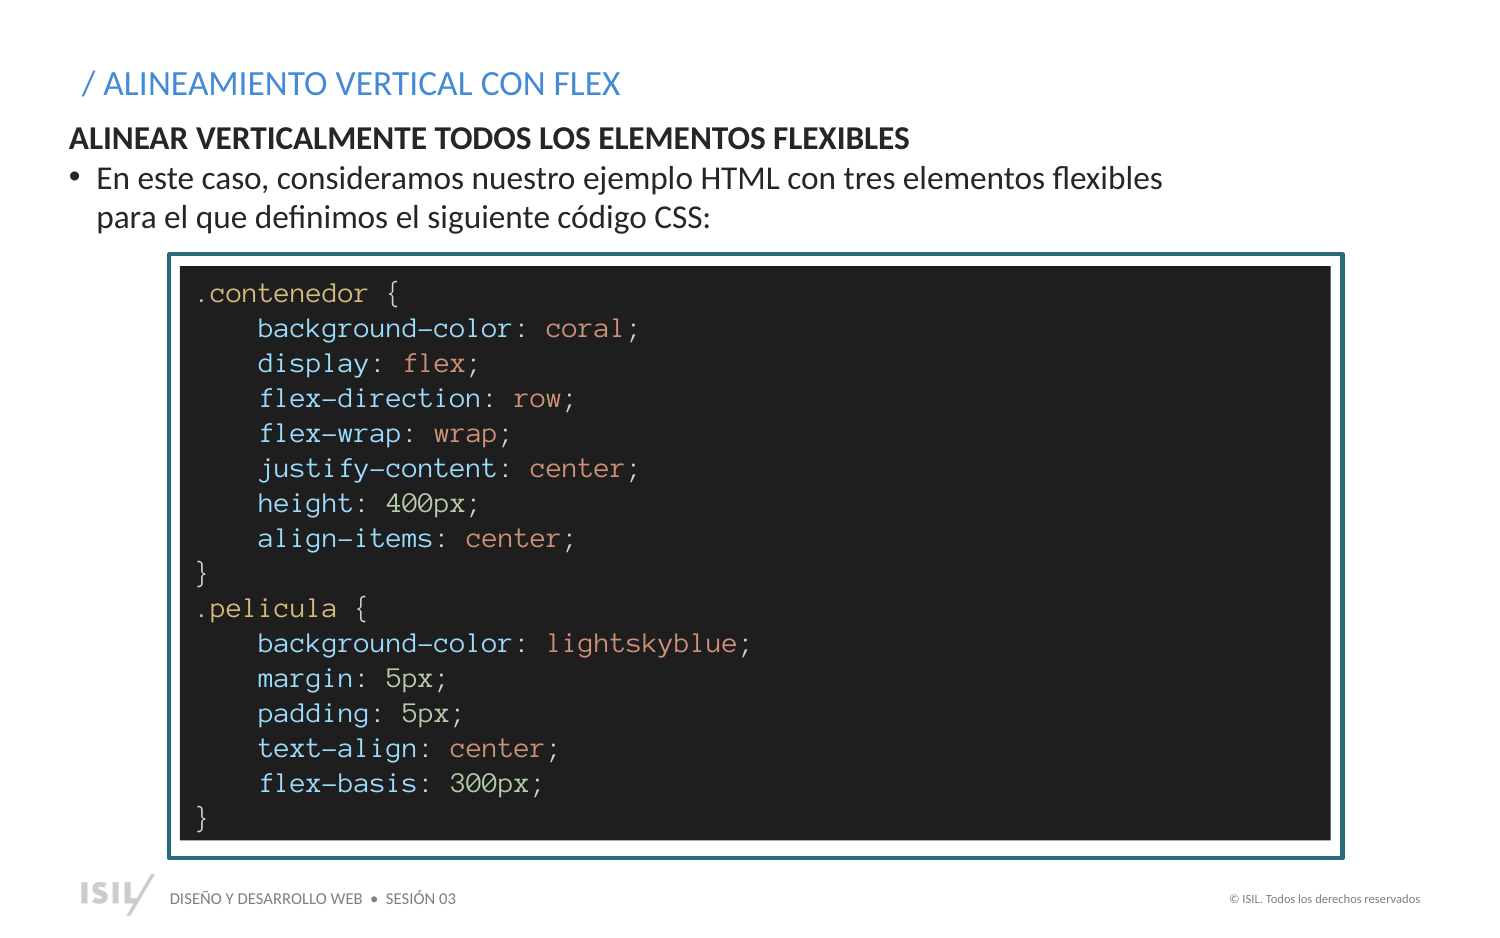

/ ALINEAMIENTO VERTICAL CON FLEX
ALINEAR VERTICALMENTE TODOS LOS ELEMENTOS FLEXIBLES
En este caso, consideramos nuestro ejemplo HTML con tres elementos flexibles para el que definimos el siguiente código CSS:

.contenedor {
    background-color: coral;
    display: flex;
    flex-direction: row;
    flex-wrap: wrap;
    justify-content: center;
    height: 400px;
    align-items: center;
}
.pelicula {
    background-color: lightskyblue;
    margin: 5px;
    padding: 5px;
    text-align: center;
    flex-basis: 300px;
}